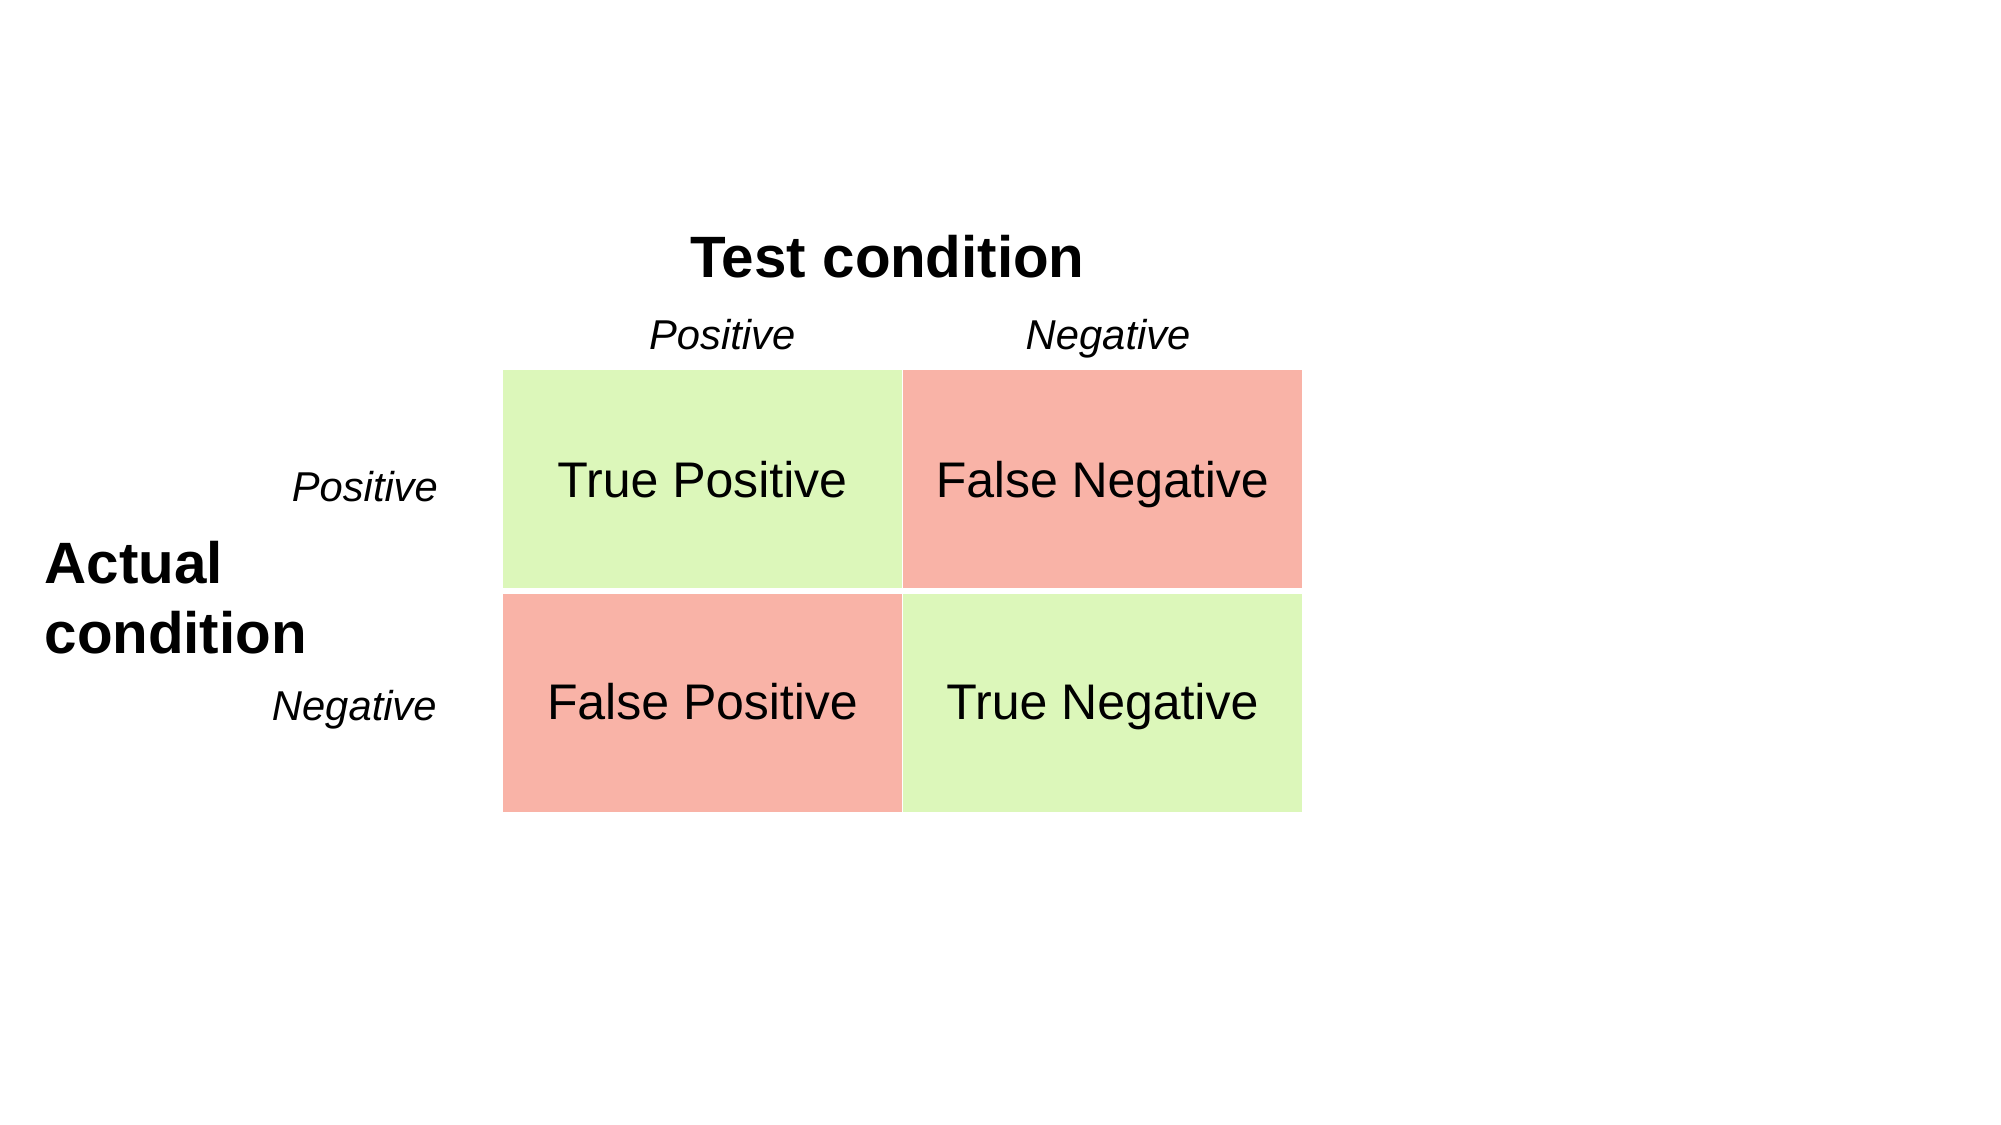

Test condition
Positive
Negative
| True Positive | False Negative |
| --- | --- |
| False Positive | True Negative |
Positive
Actual
condition
Negative